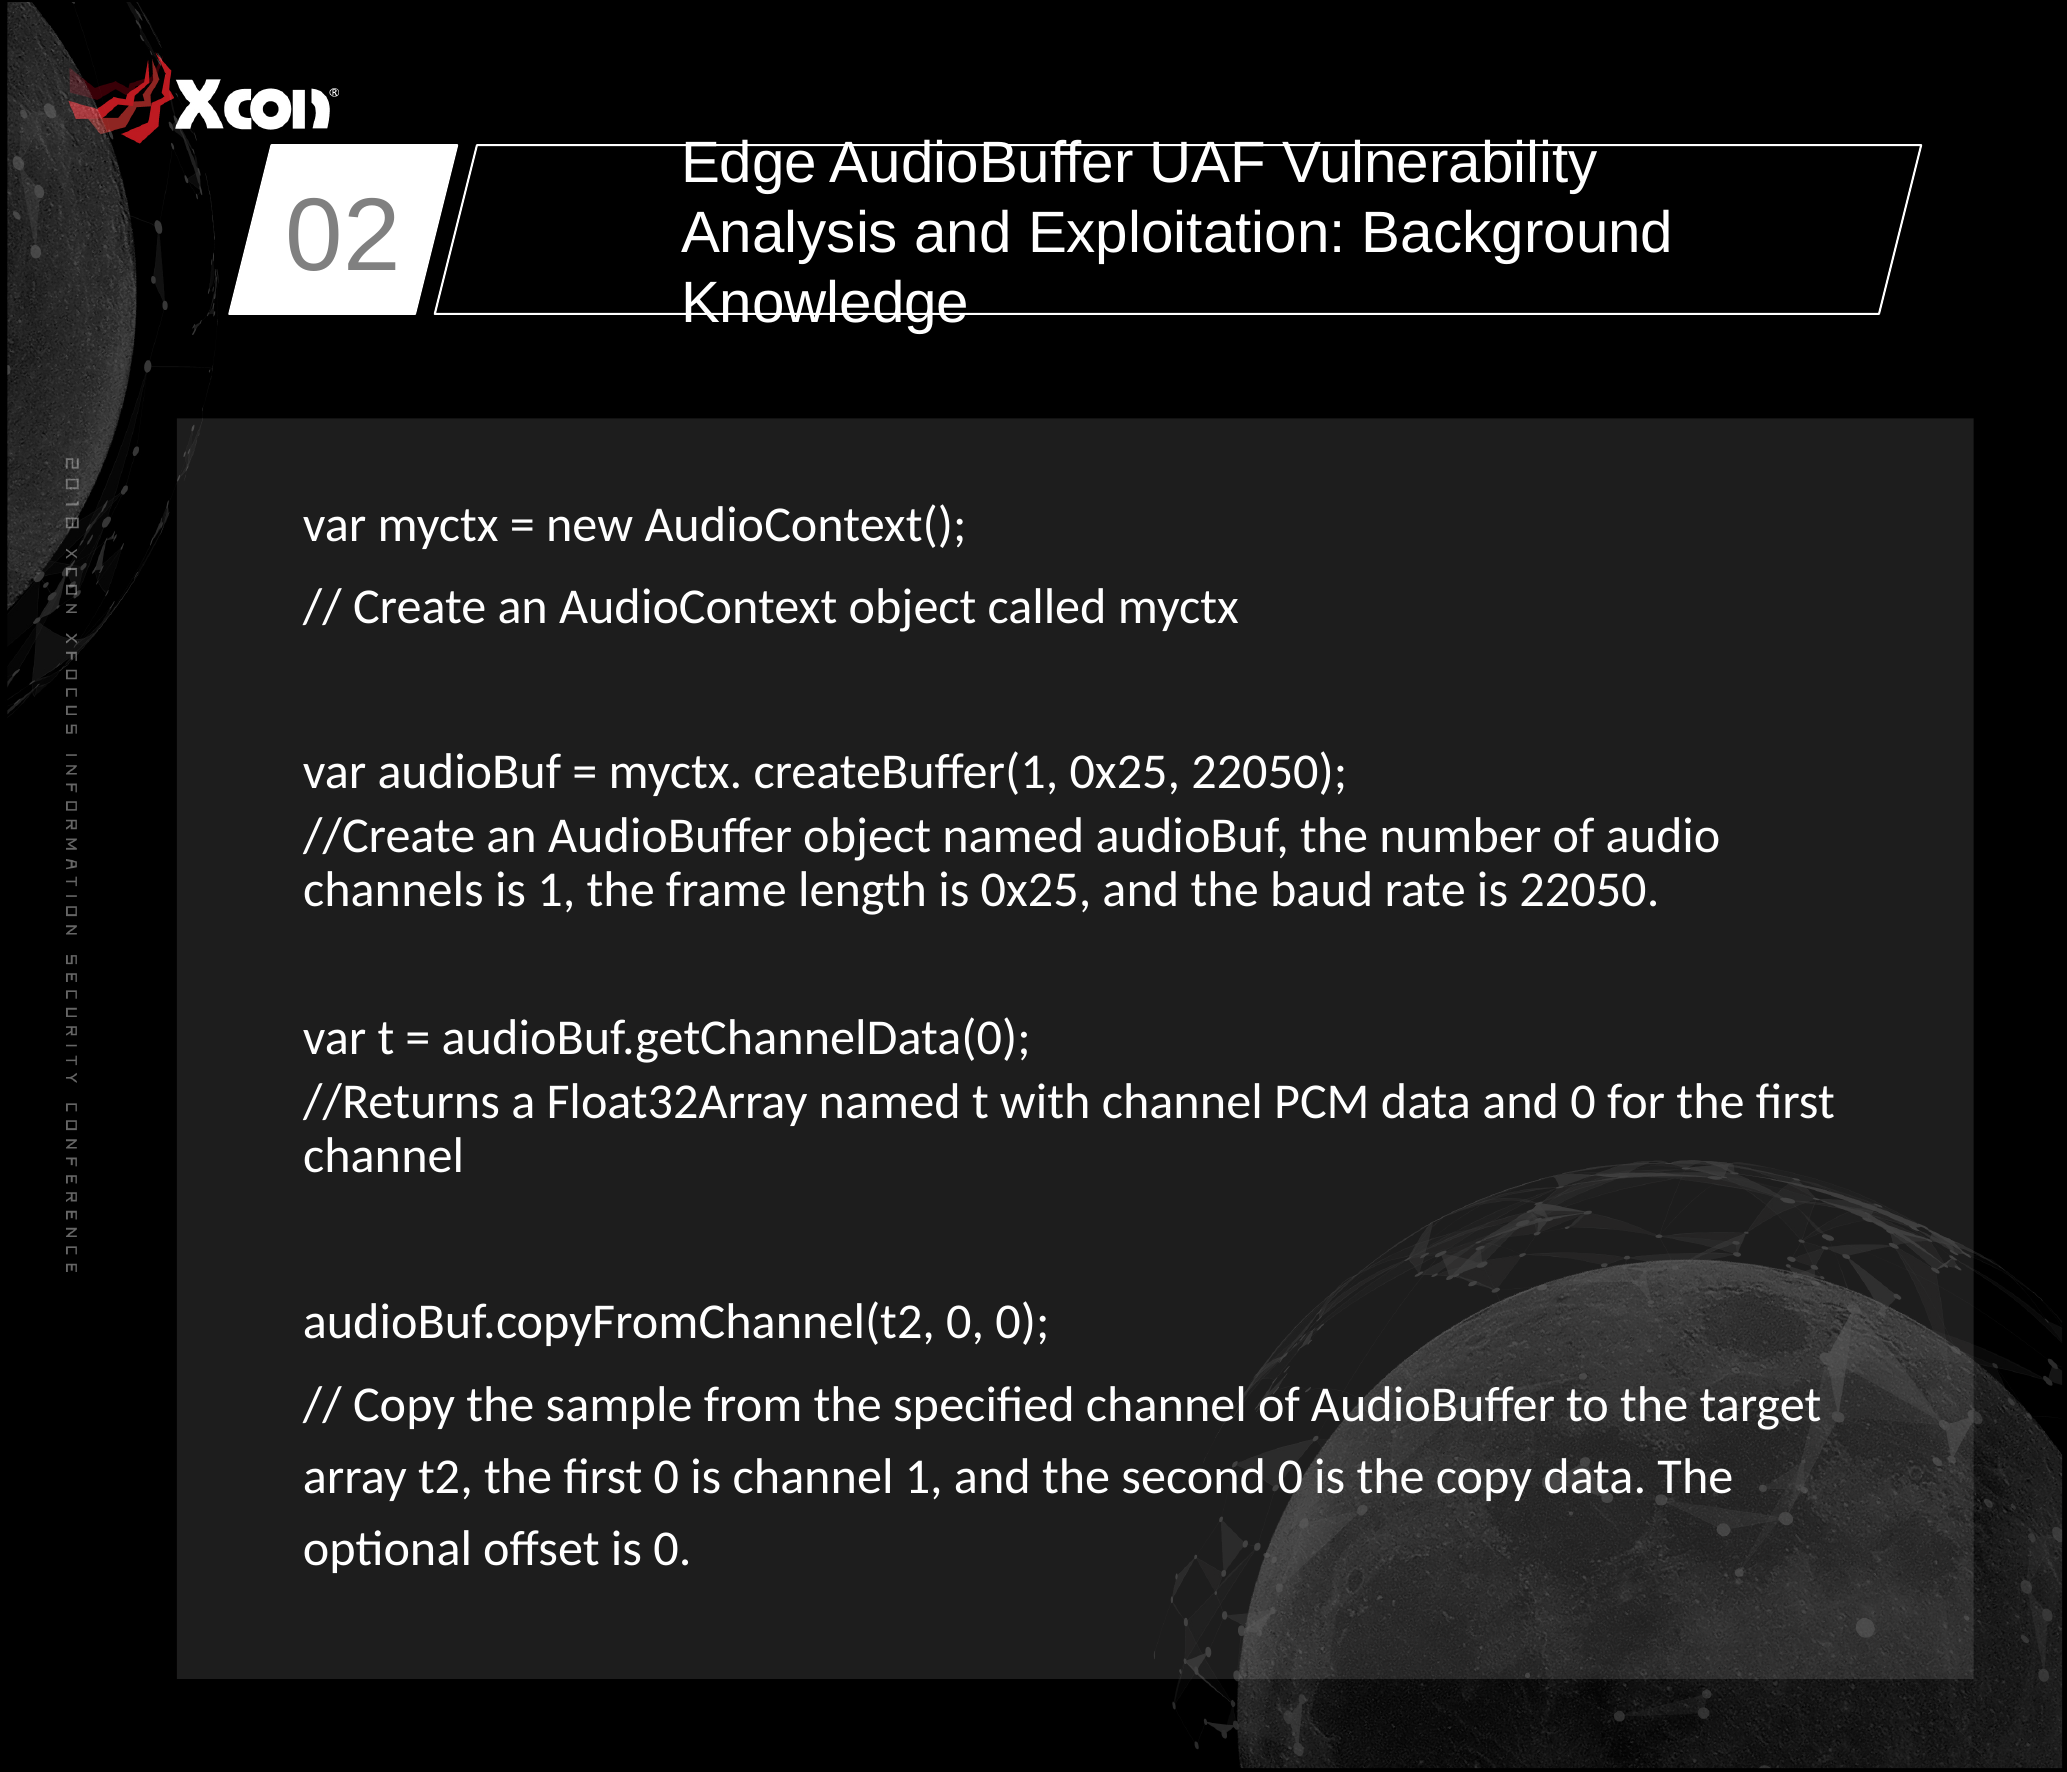

02
Edge AudioBuffer UAF Vulnerability Analysis and Exploitation: Background Knowledge

var myctx = new AudioContext();
// Create an AudioContext object called myctx

var audioBuf = myctx. createBuffer(1, 0x25, 22050);
//Create an AudioBuffer object named audioBuf, the number of audio channels is 1, the frame length is 0x25, and the baud rate is 22050.

var t = audioBuf.getChannelData(0);
//Returns a Float32Array named t with channel PCM data and 0 for the first channel

audioBuf.copyFromChannel(t2, 0, 0);
// Copy the sample from the specified channel of AudioBuffer to the target array t2, the first 0 is channel 1, and the second 0 is the copy data. The optional offset is 0.